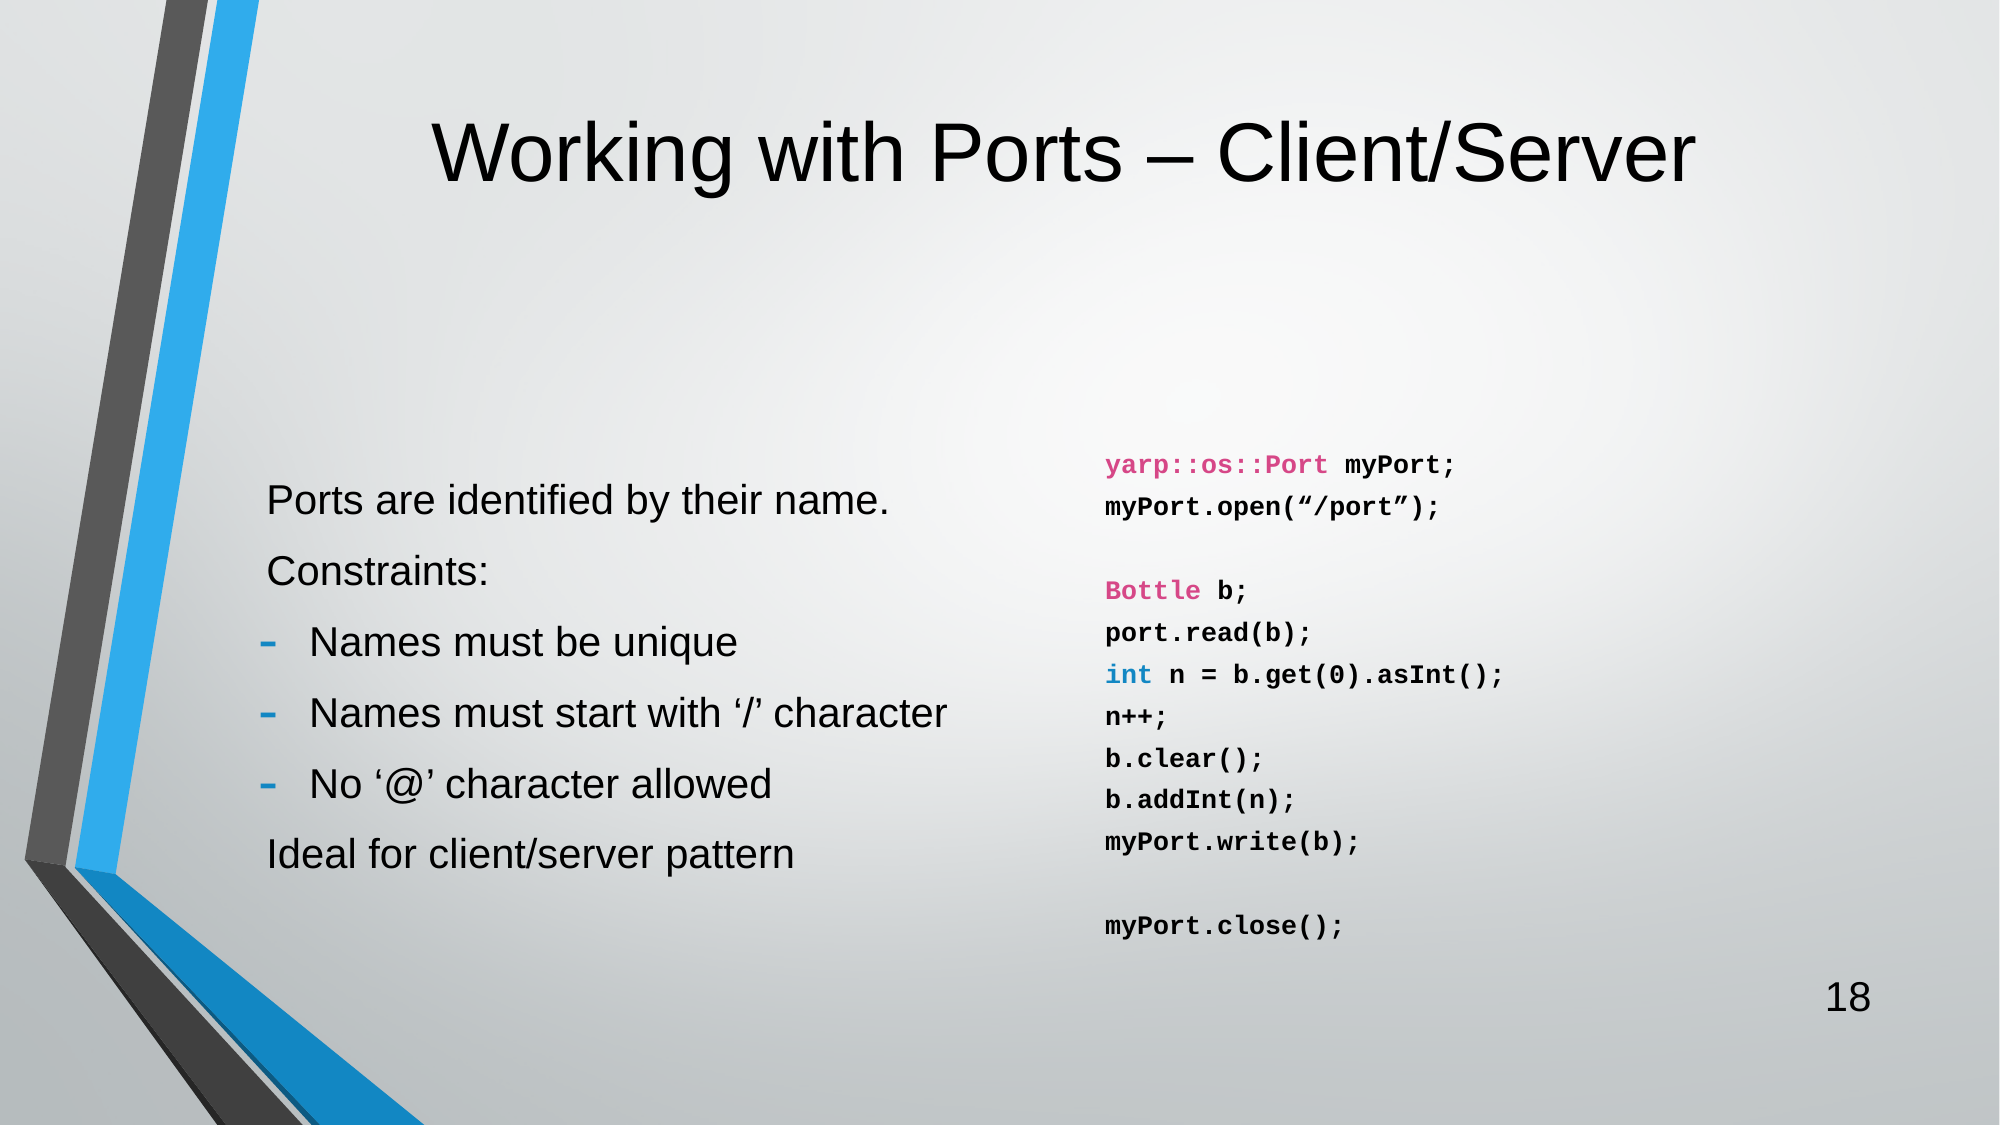

# Working with Ports – Client/Server
Ports are identified by their name.
Constraints:
Names must be unique
Names must start with ‘/’ character
No ‘@’ character allowed
Ideal for client/server pattern
yarp::os::Port myPort;
myPort.open(“/port”);

Bottle b;
port.read(b);
int n = b.get(0).asInt();
n++;
b.clear();
b.addInt(n);
myPort.write(b);

myPort.close();
18